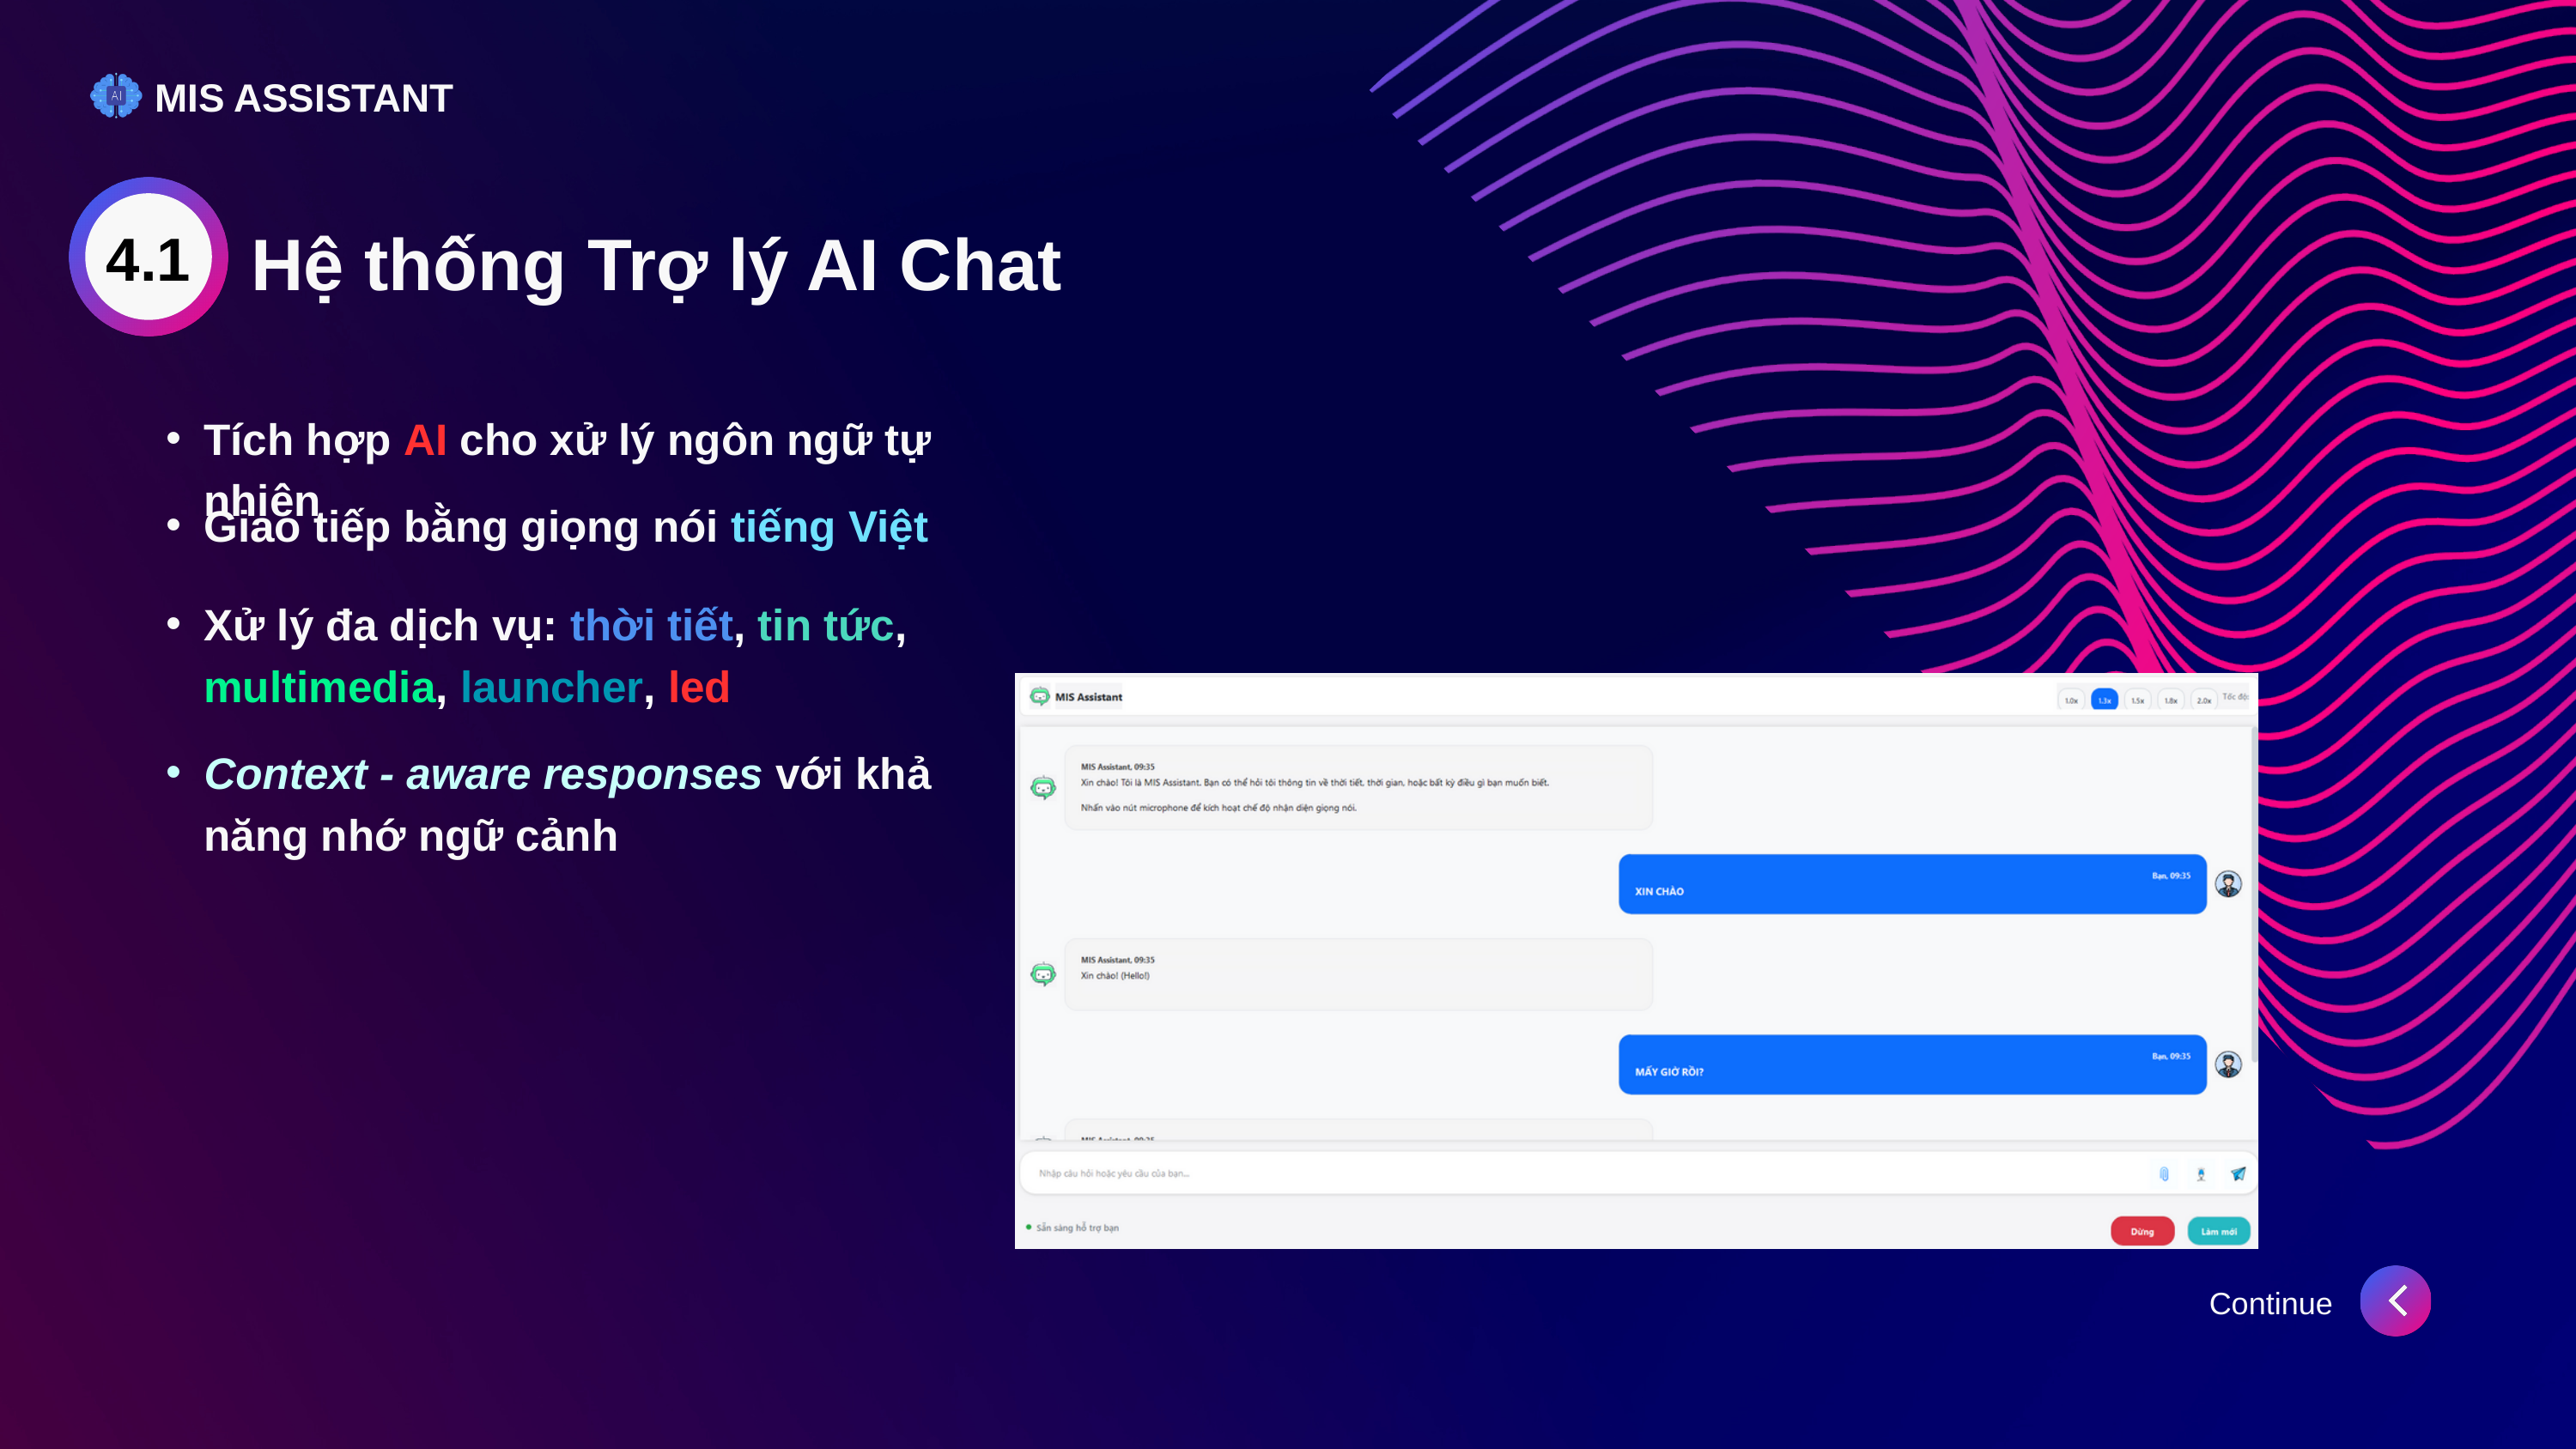

MIS ASSISTANT

4.1
Hệ thống Trợ lý AI Chat
Tích hợp AI cho xử lý ngôn ngữ tự nhiên
Giao tiếp bằng giọng nói tiếng Việt
Xử lý đa dịch vụ: thời tiết, tin tức, multimedia, launcher, led

Context - aware responses với khả năng nhớ ngữ cảnh

Continue